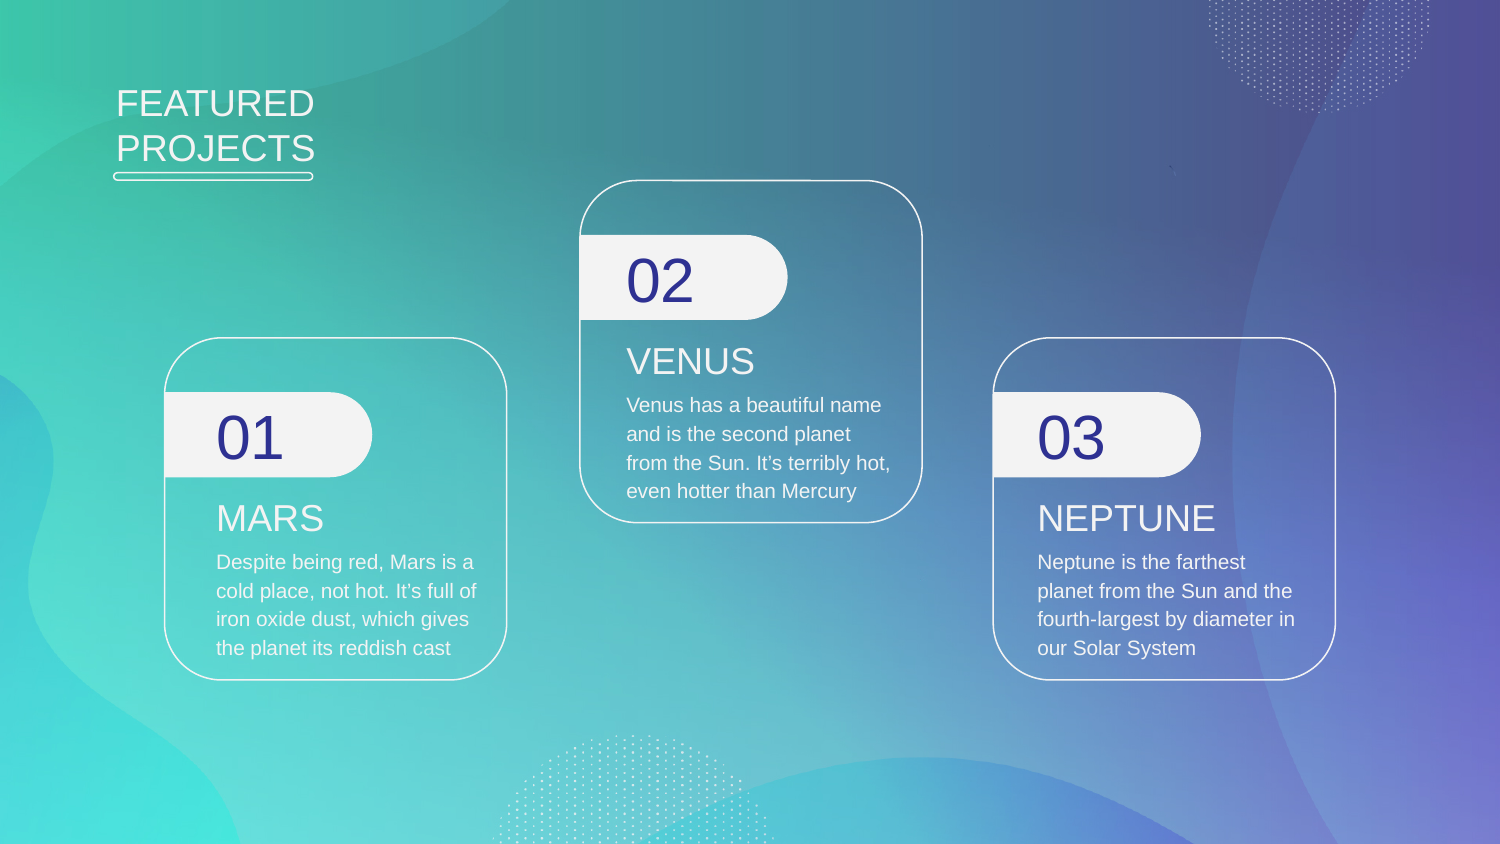

# FEATURED PROJECTS

02
VENUS

Venus has a beautiful name and is the second planet from the Sun. It’s terribly hot, even hotter than Mercury

01
03
MARS
NEPTUNE
Despite being red, Mars is a cold place, not hot. It’s full of iron oxide dust, which gives the planet its reddish cast

Neptune is the farthest planet from the Sun and the fourth-largest by diameter in our Solar System